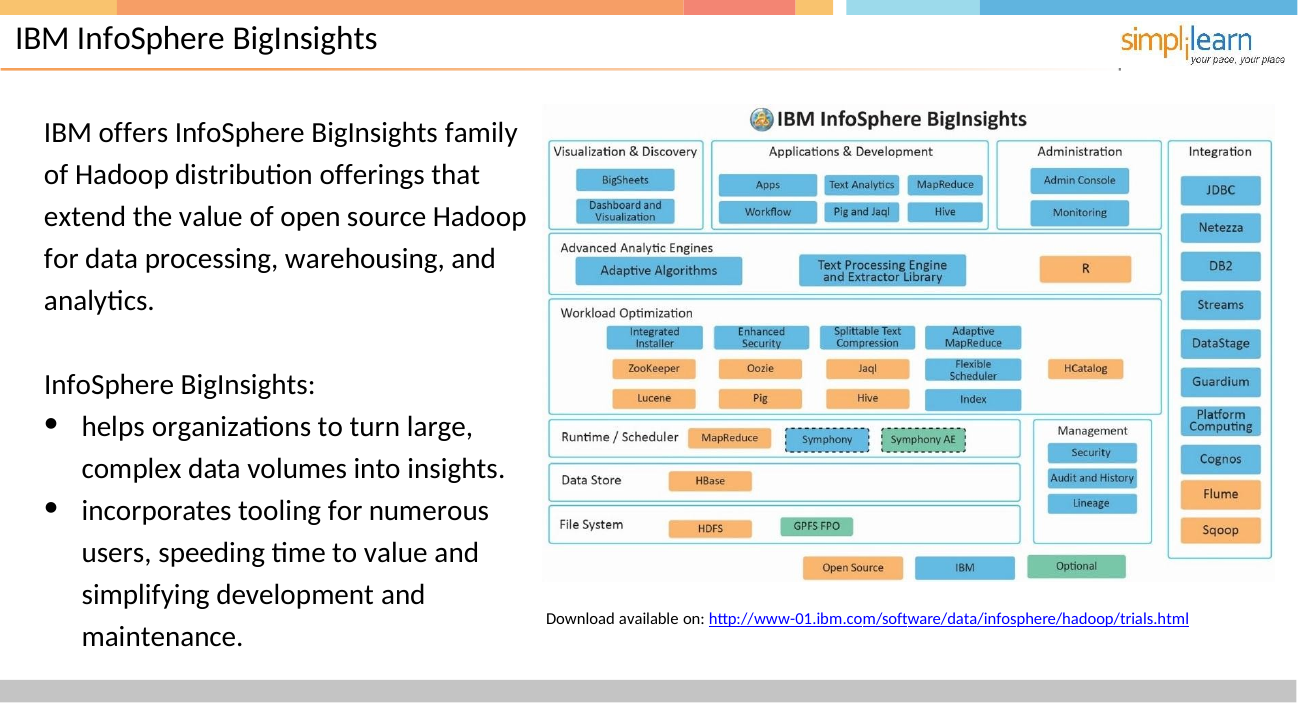

# IBM InfoSphere BigInsights

IBM offers InfoSphere BigInsights family of Hadoop distribution offerings that extend the value of open source Hadoop for data processing, warehousing, and analytics.
InfoSphere BigInsights:
helps organizations to turn large, complex data volumes into insights.
incorporates tooling for numerous
users, speeding time to value and simplifying development and maintenance.
Download available on: http://www-01.ibm.com/software/data/infosphere/hadoop/trials.html